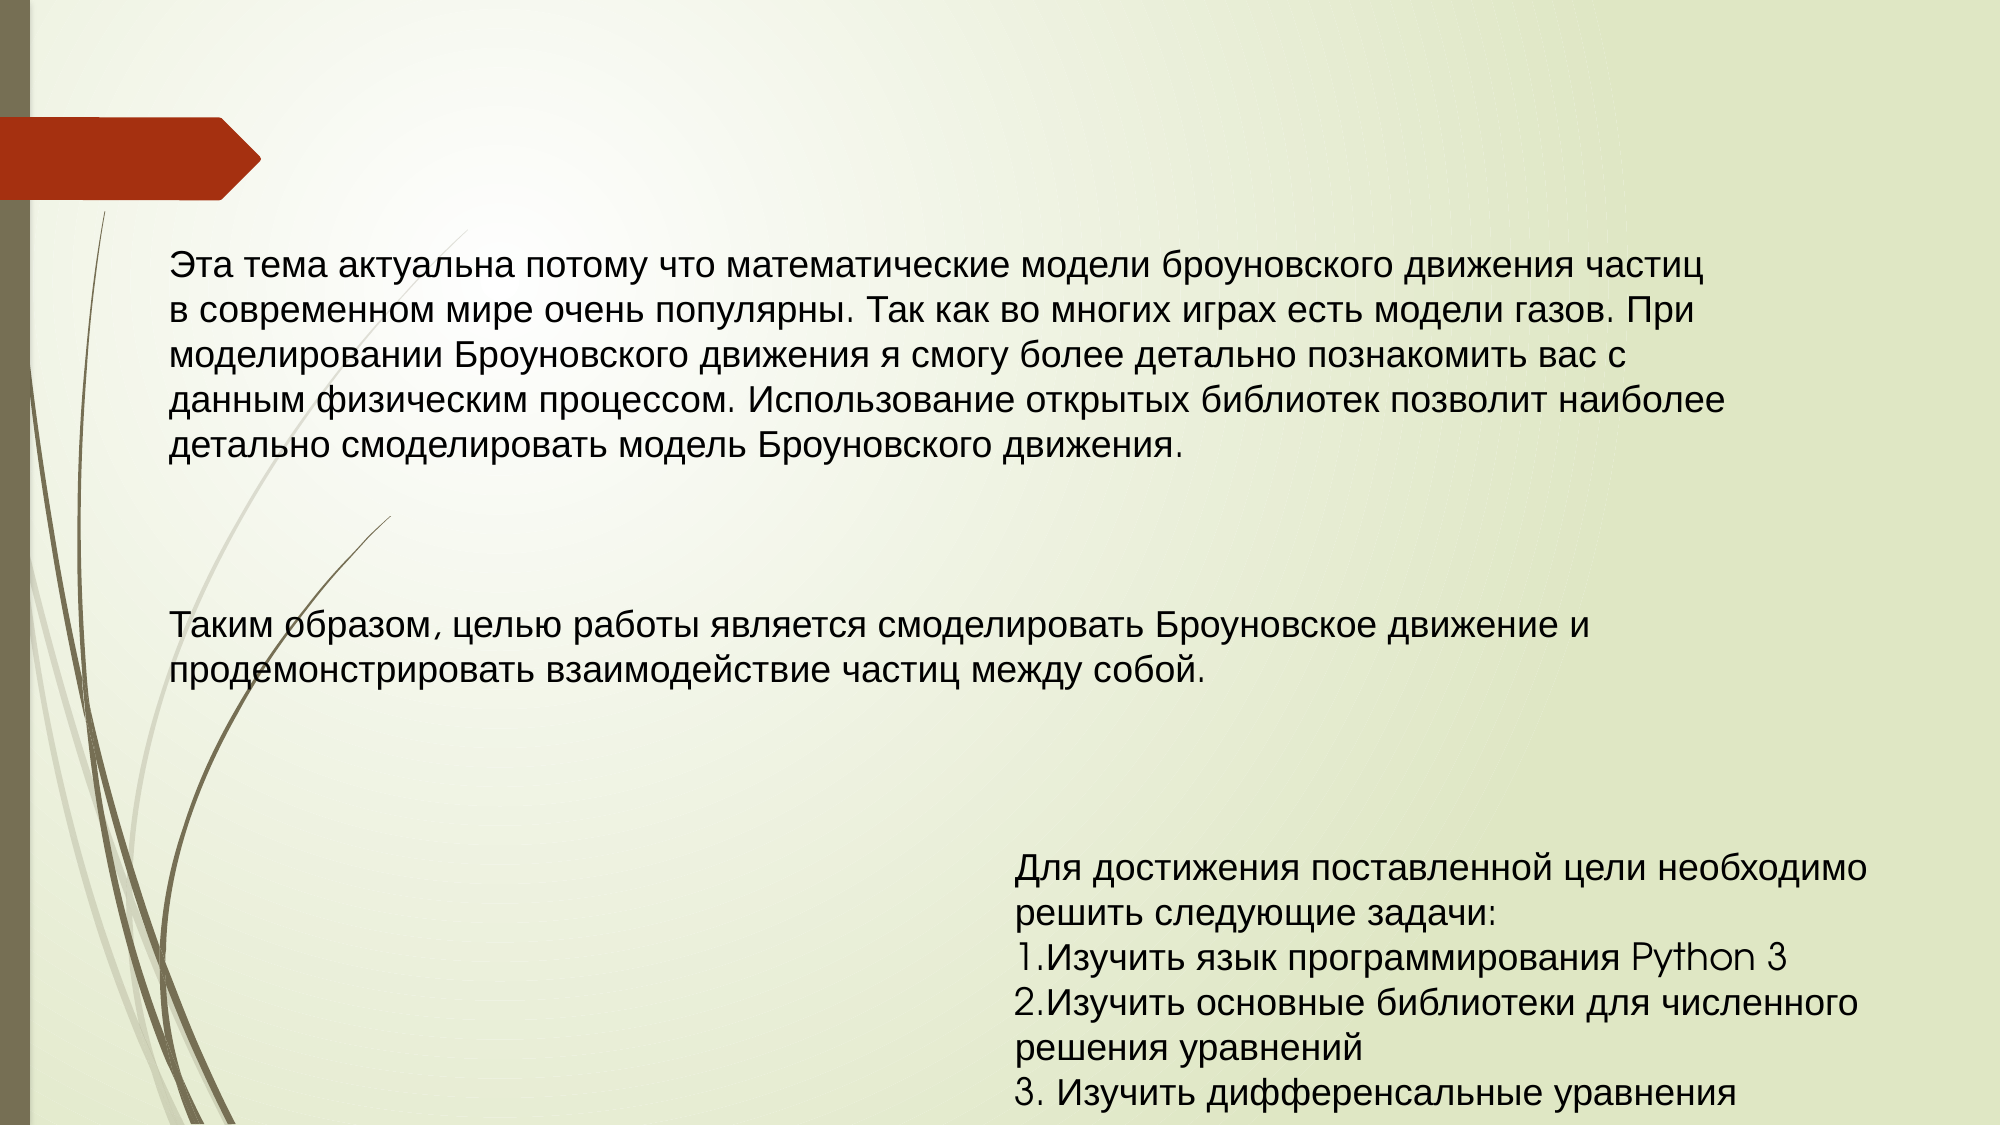

Эта тема актуальна потому что математические модели броуновского движения частиц в современном мире очень популярны. Так как во многих играх есть модели газов. При моделировании Броуновского движения я смогу более детально познакомить вас с данным физическим процессом. Использование открытых библиотек позволит наиболее детально смоделировать модель Броуновского движения.

Таким образом, целью работы является смоделировать Броуновское движение и продемонстрировать взаимодействие частиц между собой.

Для достижения поставленной цели необходимо решить следующие задачи:
1.Изучить язык программирования Python 3
2.Изучить основные библиотеки для численного решения уравнений
3. Изучить дифференсальные уравнения